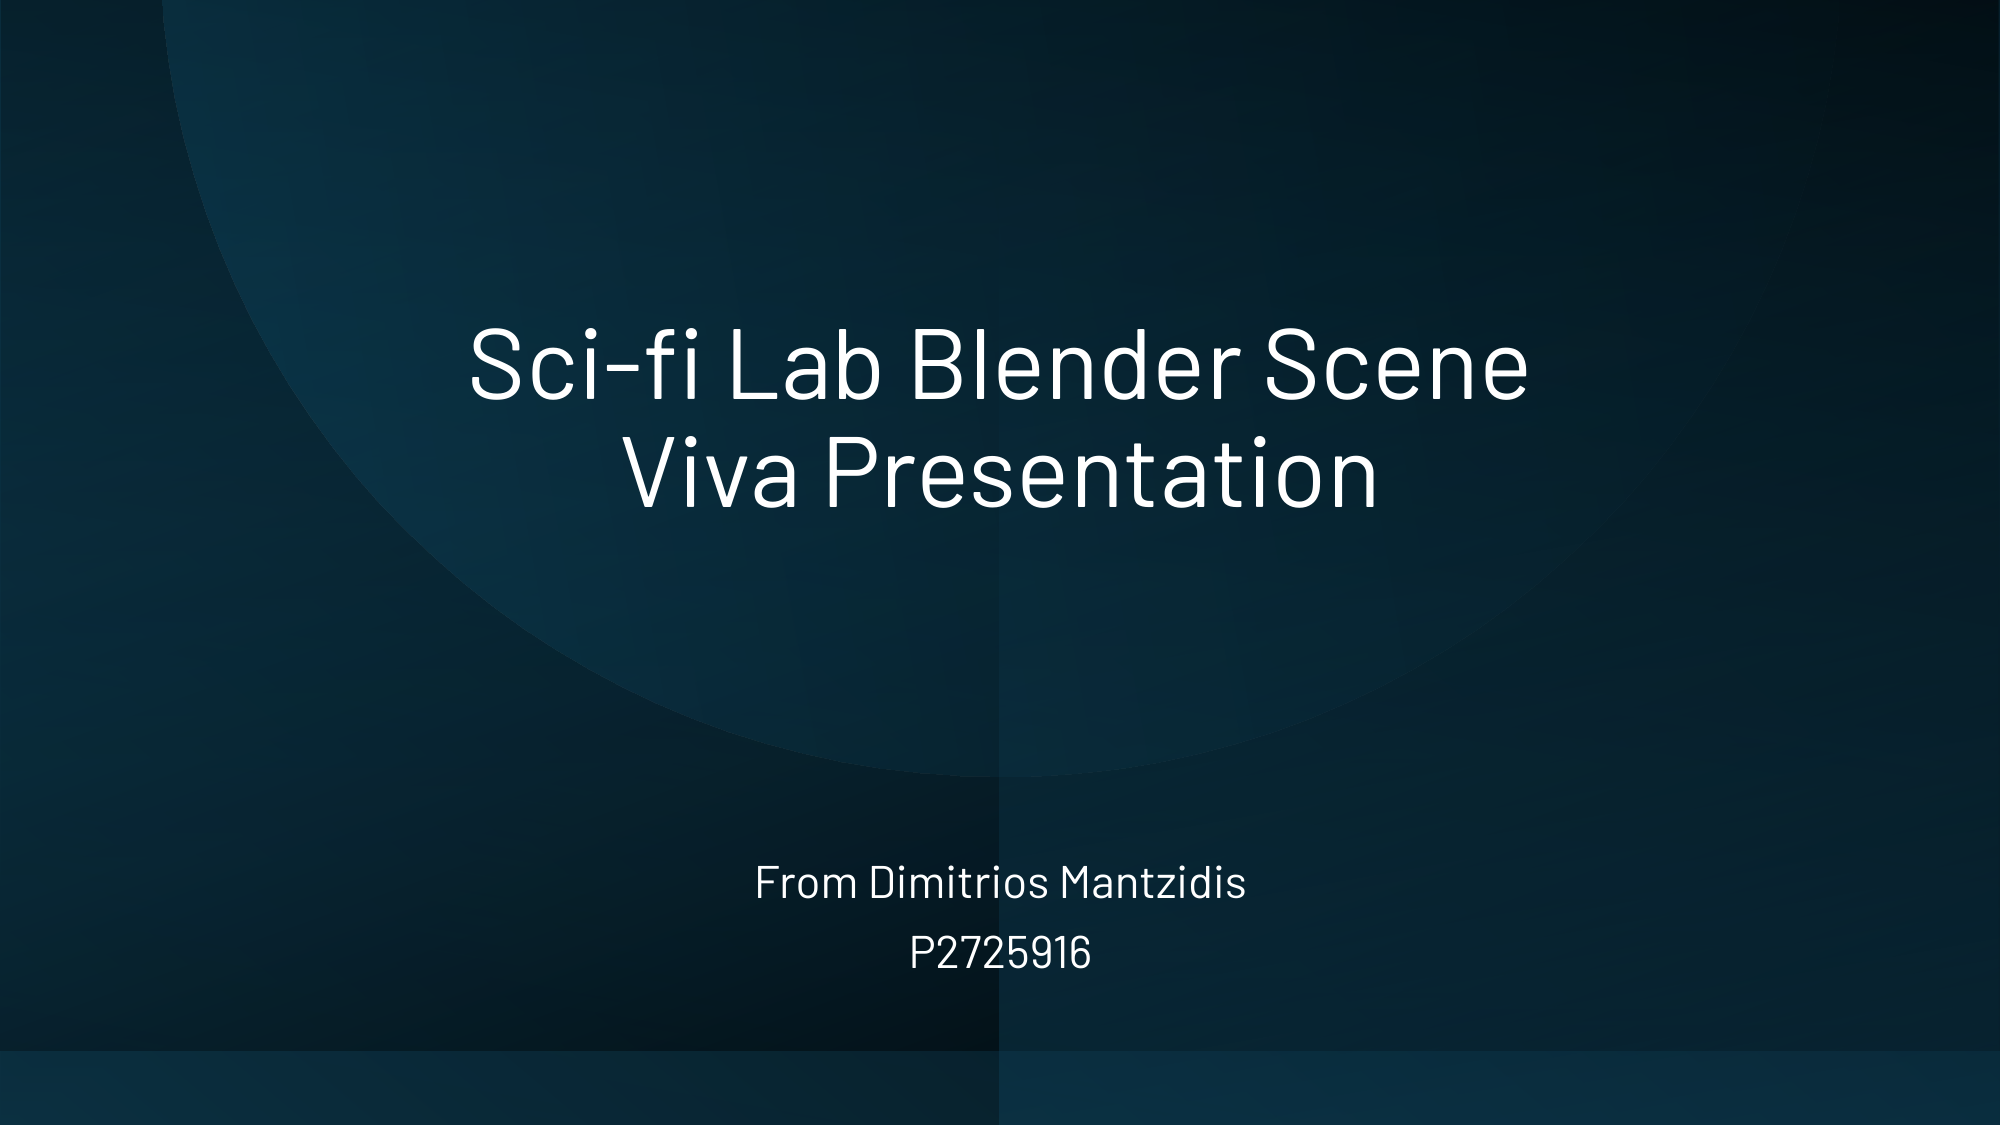

# Sci-fi Lab Blender Scene Viva Presentation
From Dimitrios Mantzidis
P2725916